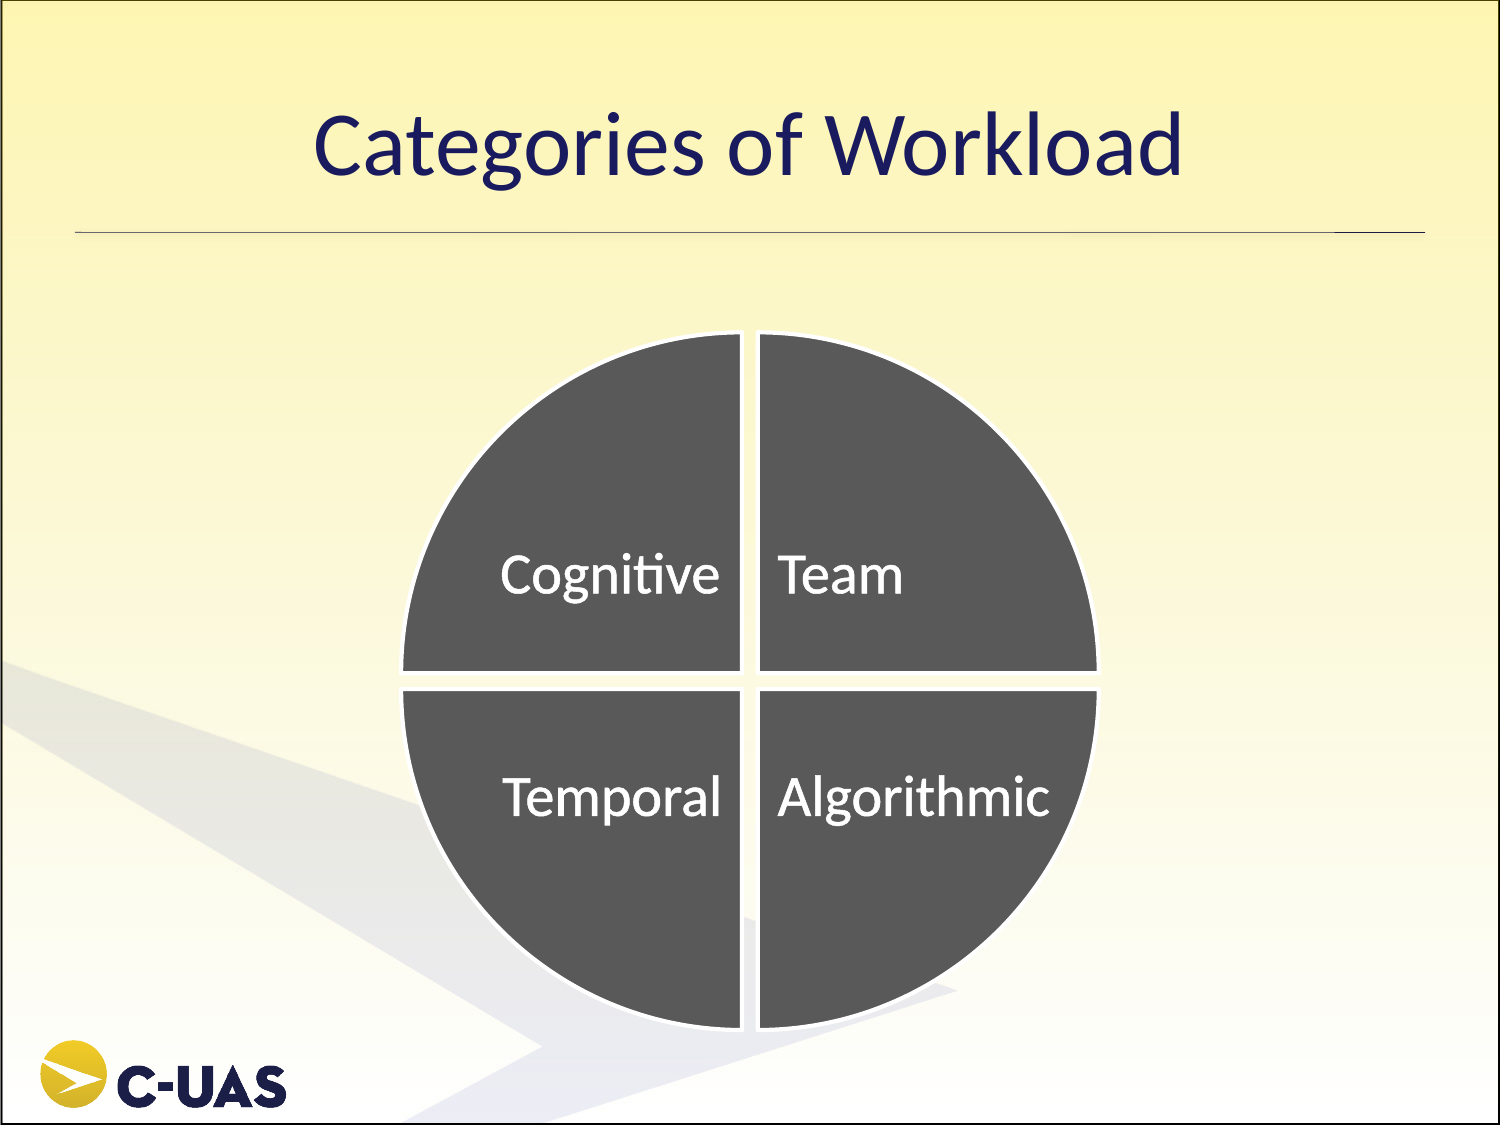

# Categories of Workload

Cognitive
Team
Temporal
Algorithmic